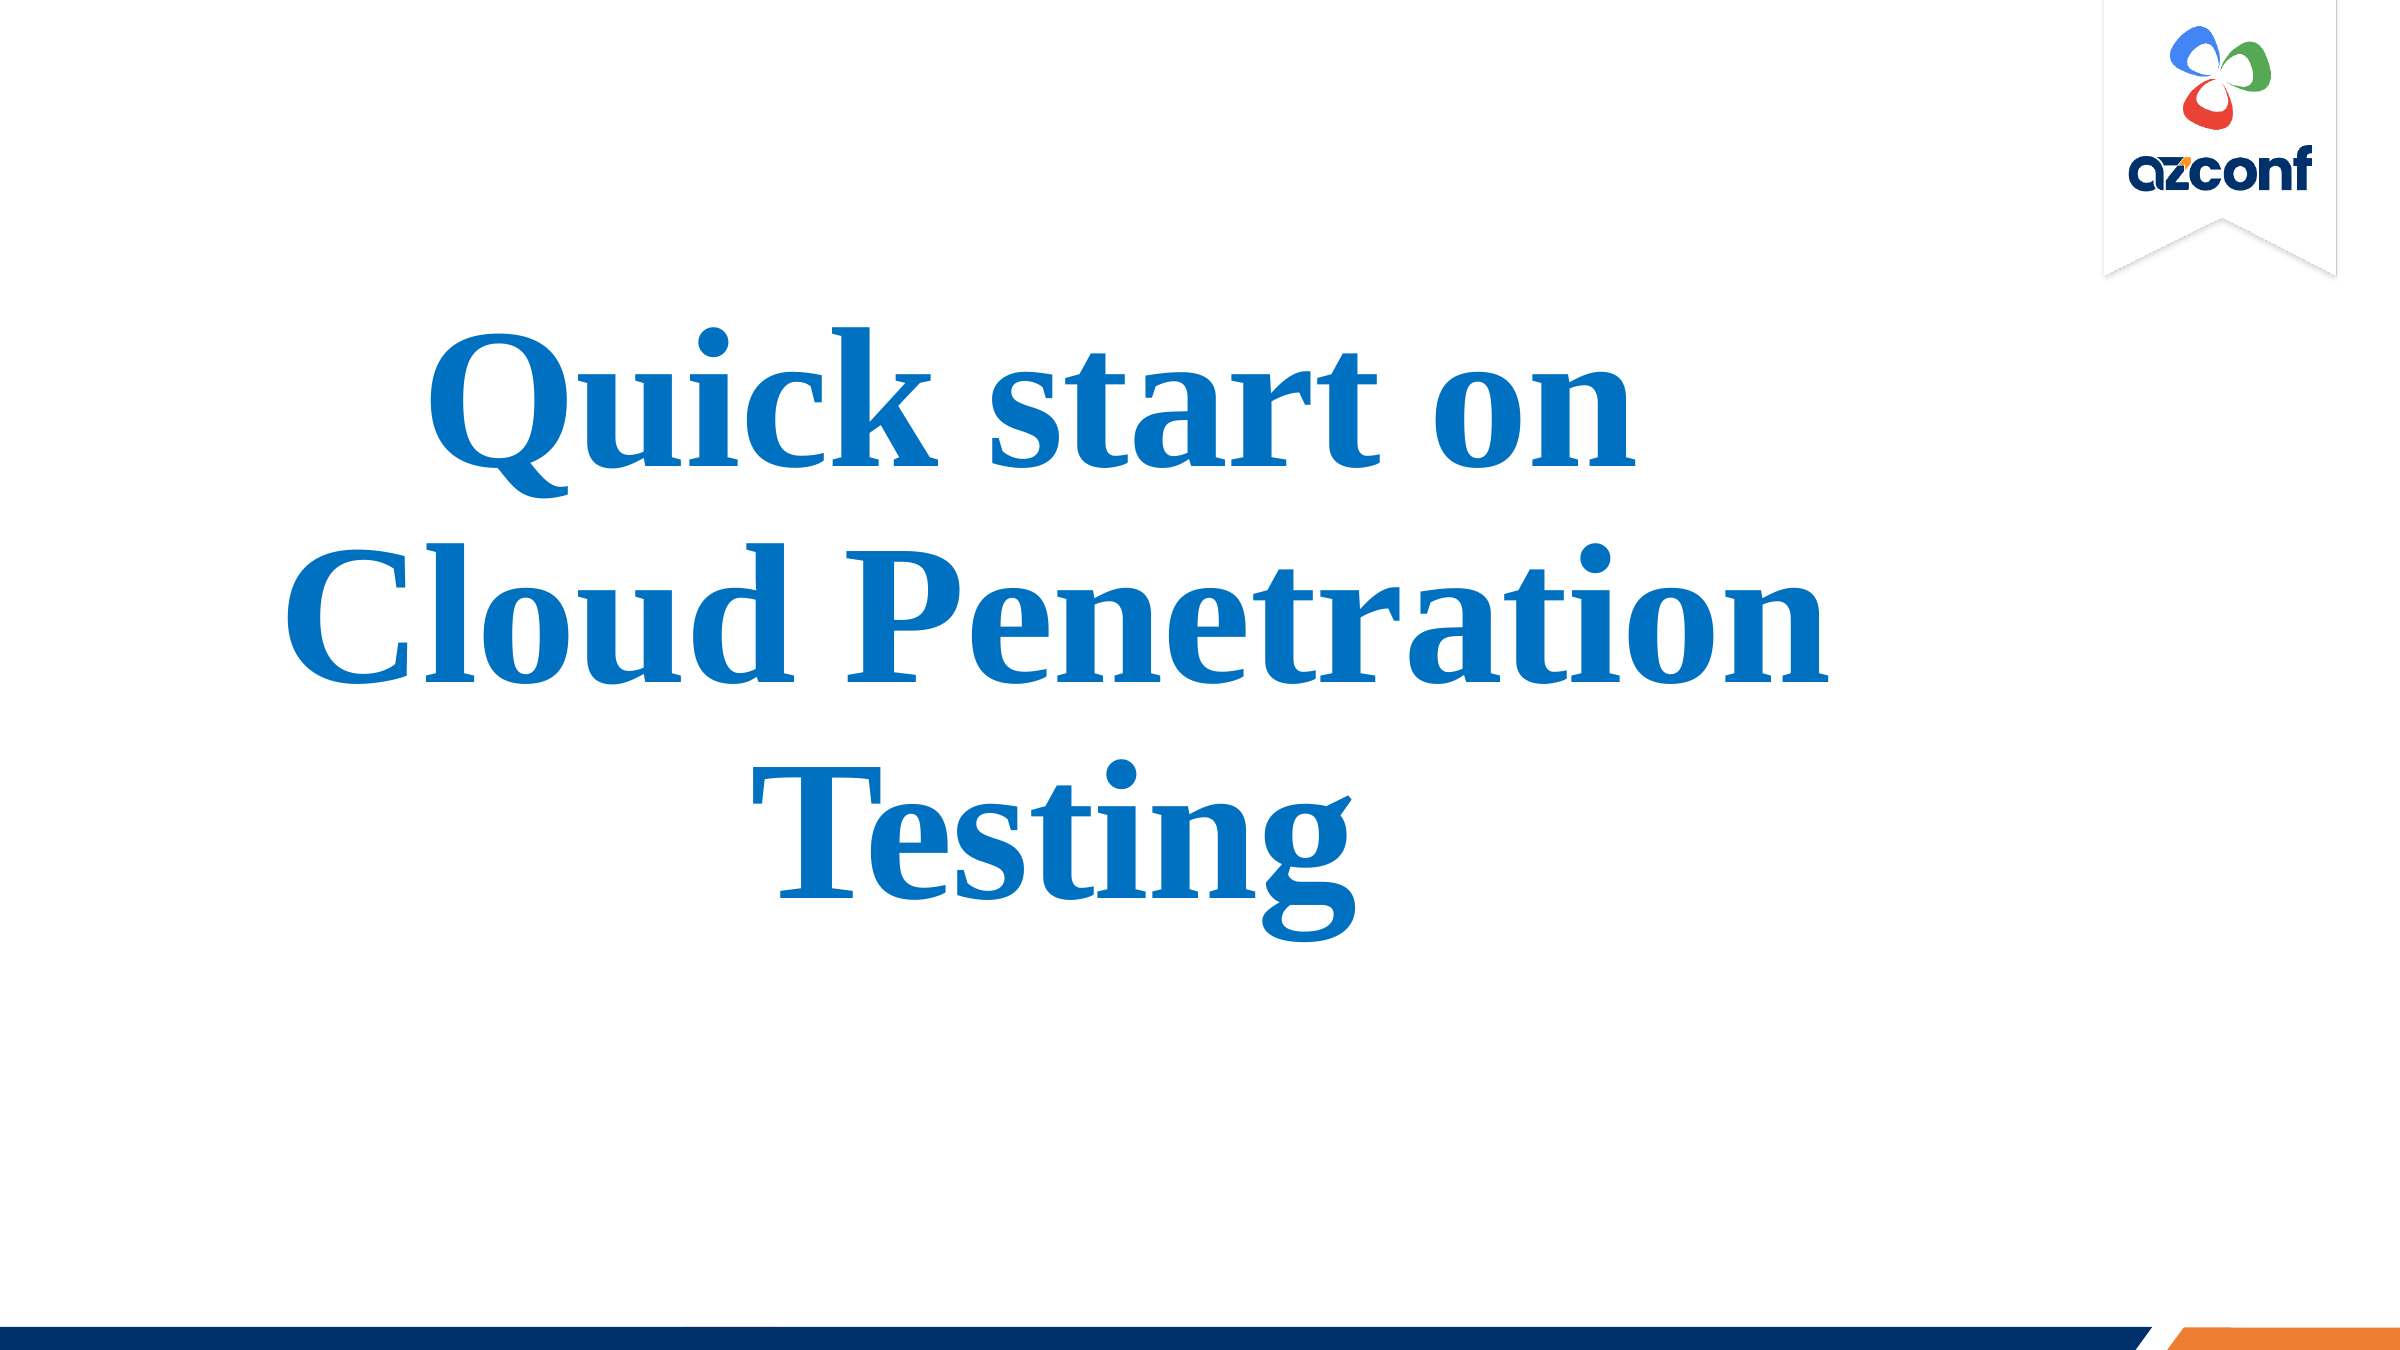

# Quick start on Cloud Penetration Testing